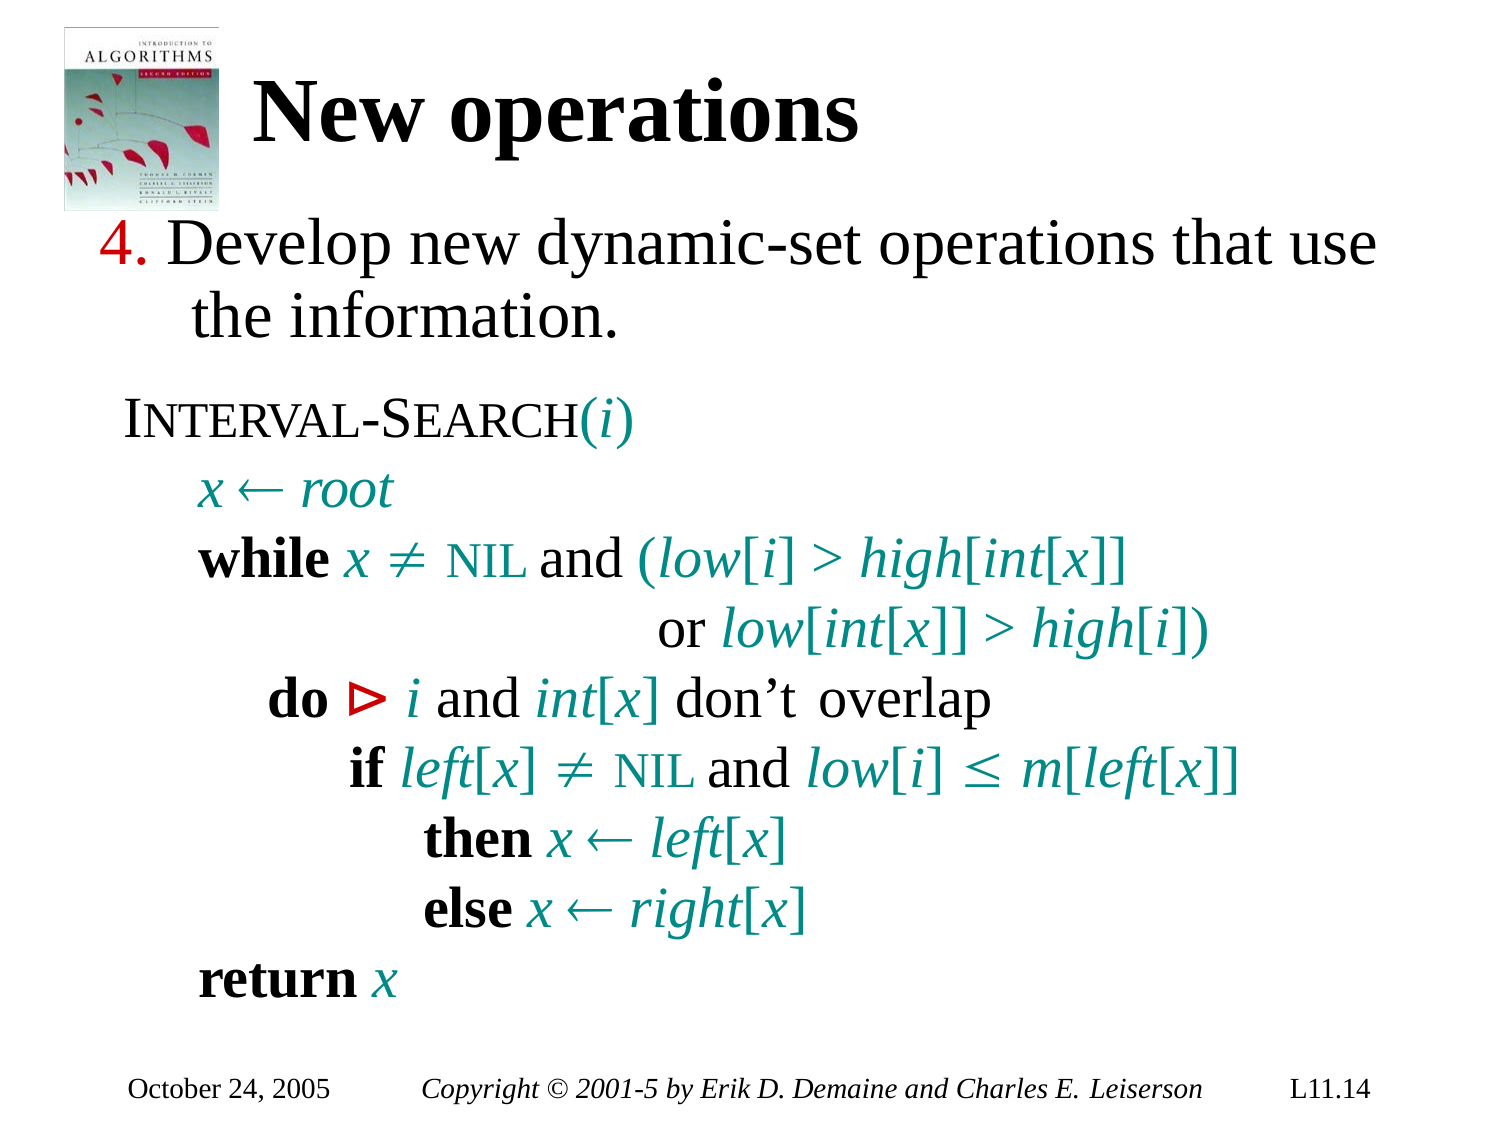

# New operations
4. Develop new dynamic-set operations that use  the information.
INTERVAL-SEARCH(i)
x ← root
while x ≠ NIL and (low[i] > high[int[x]]
or low[int[x]] > high[i])
do ⊳ i and int[x] don’t overlap
if left[x] ≠ NIL and low[i] ≤ m[left[x]]
then x ← left[x]
else x ← right[x]
return x
October 24, 2005
Copyright © 2001-5 by Erik D. Demaine and Charles E. Leiserson
L11.14